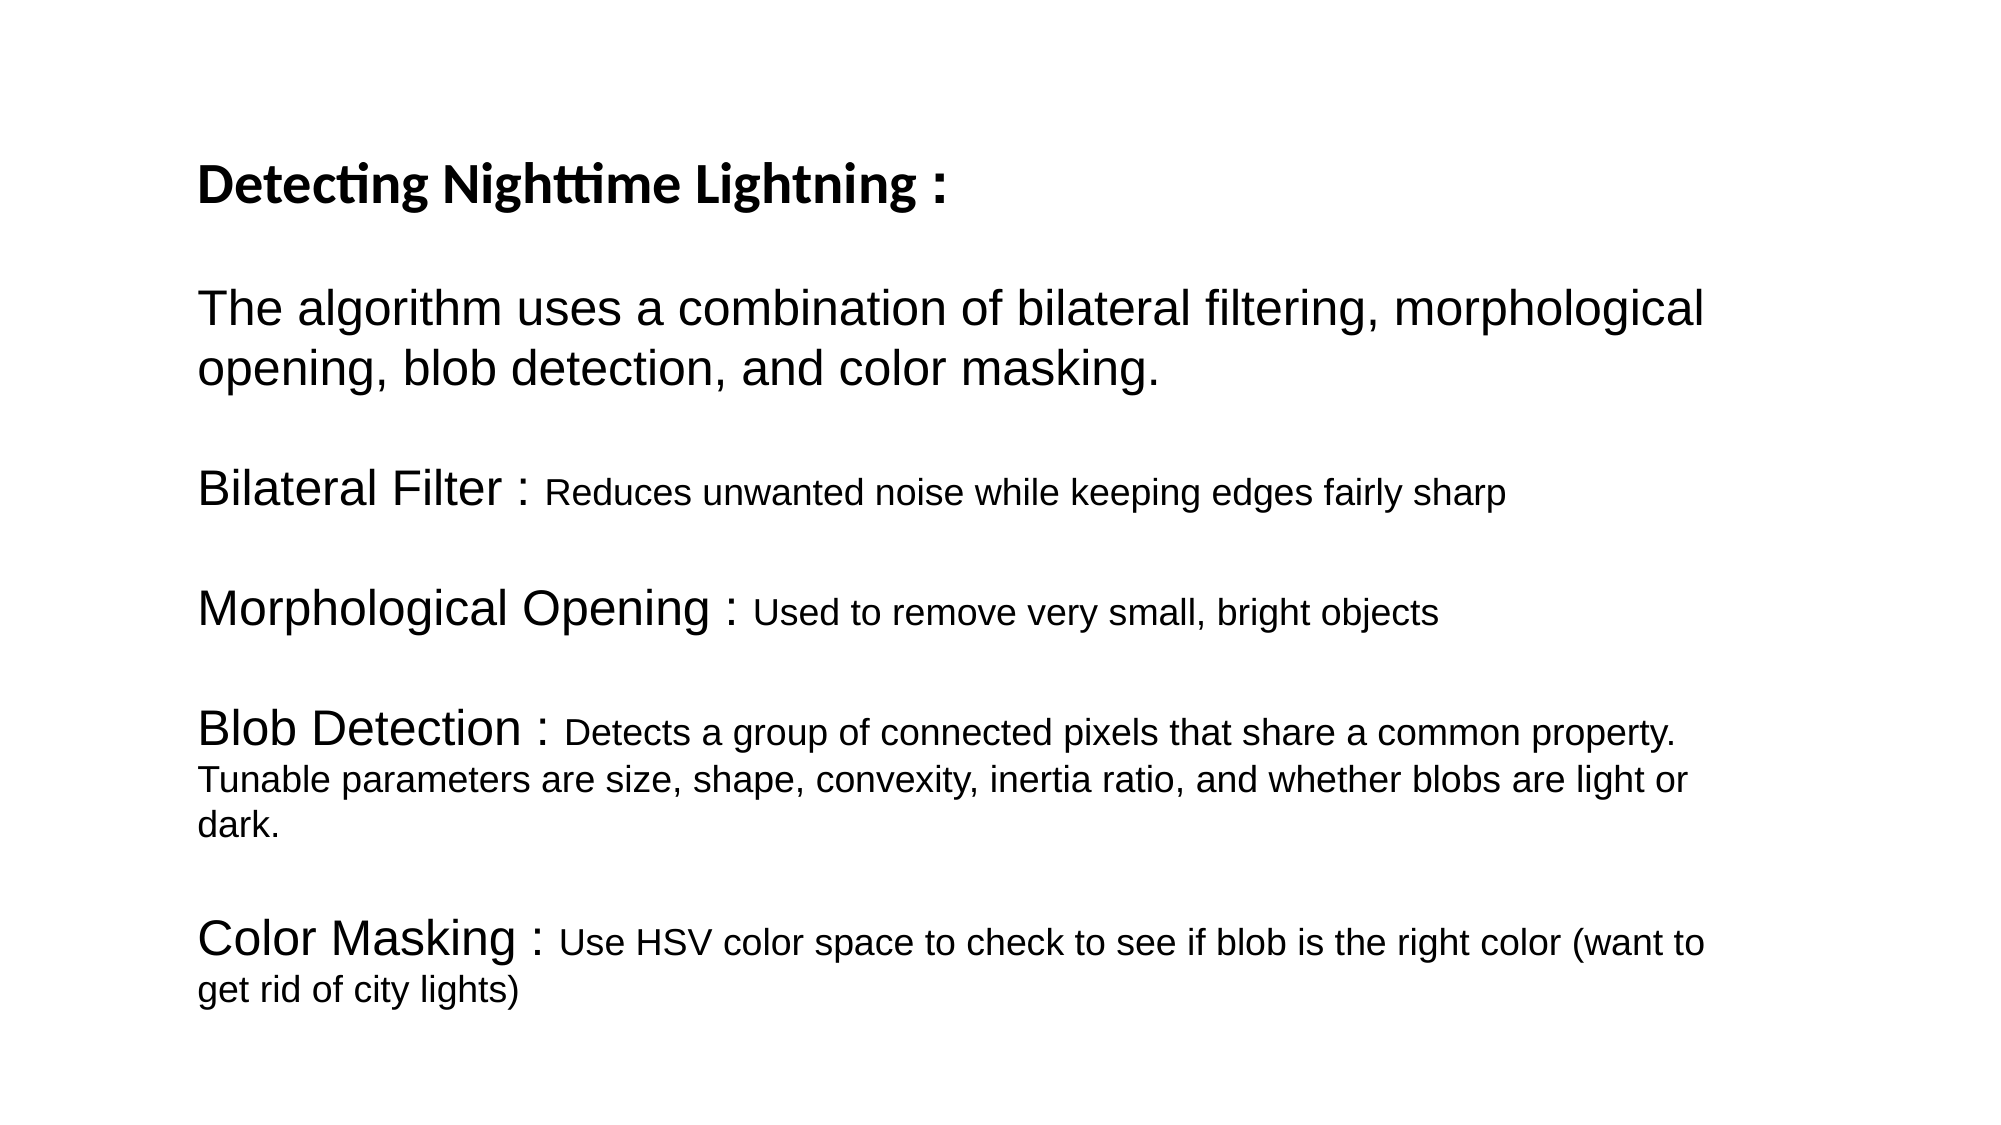

Detecting Nighttime Lightning :

The algorithm uses a combination of bilateral filtering, morphological opening, blob detection, and color masking.

Bilateral Filter : Reduces unwanted noise while keeping edges fairly sharp

Morphological Opening : Used to remove very small, bright objects

Blob Detection : Detects a group of connected pixels that share a common property. Tunable parameters are size, shape, convexity, inertia ratio, and whether blobs are light or dark.

Color Masking : Use HSV color space to check to see if blob is the right color (want to get rid of city lights)